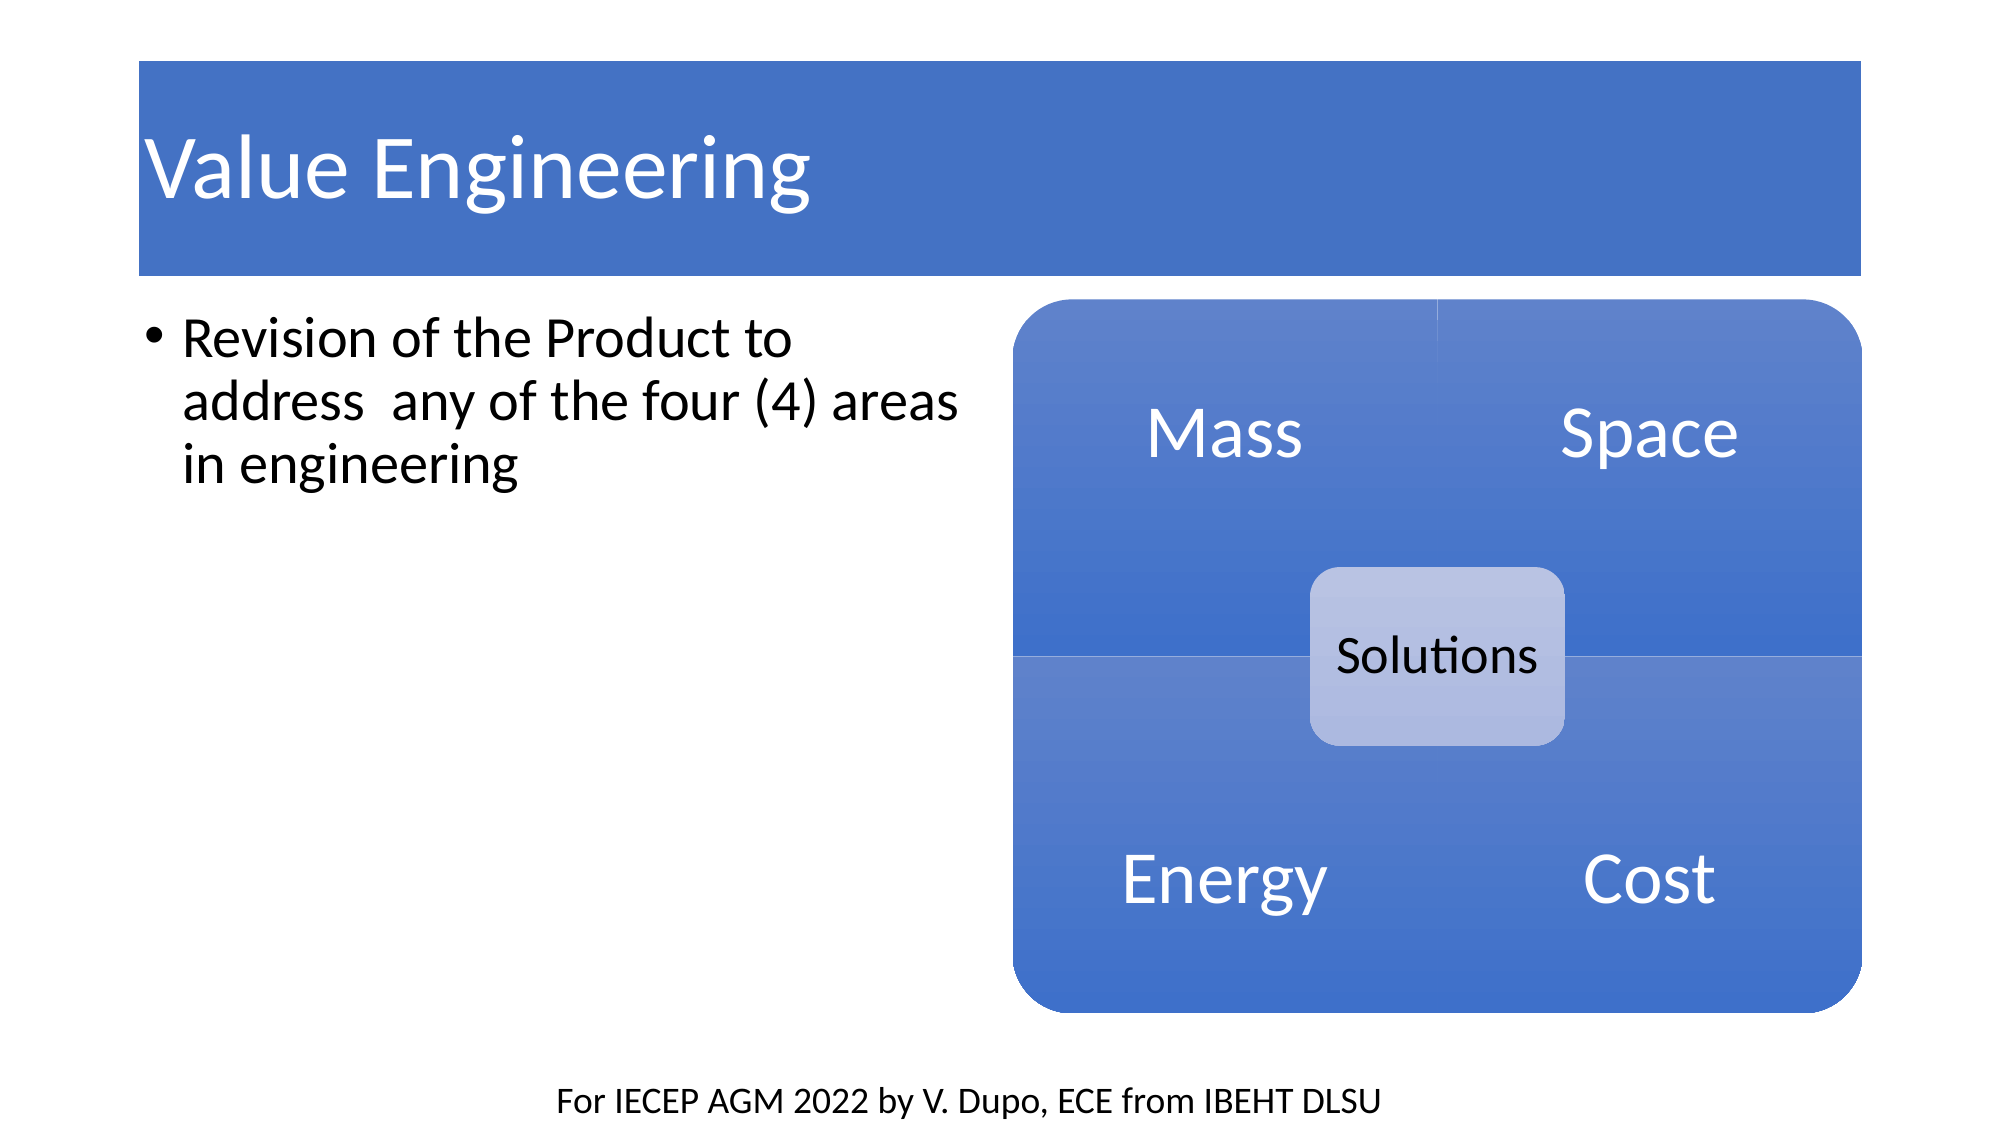

# Value Engineering
Revision of the Product to address  any of the four (4) areas in engineering

Mass

Space

Solutions

Energy

Cost
For IECEP AGM 2022 by V. Dupo, ECE from IBEHT DLSU